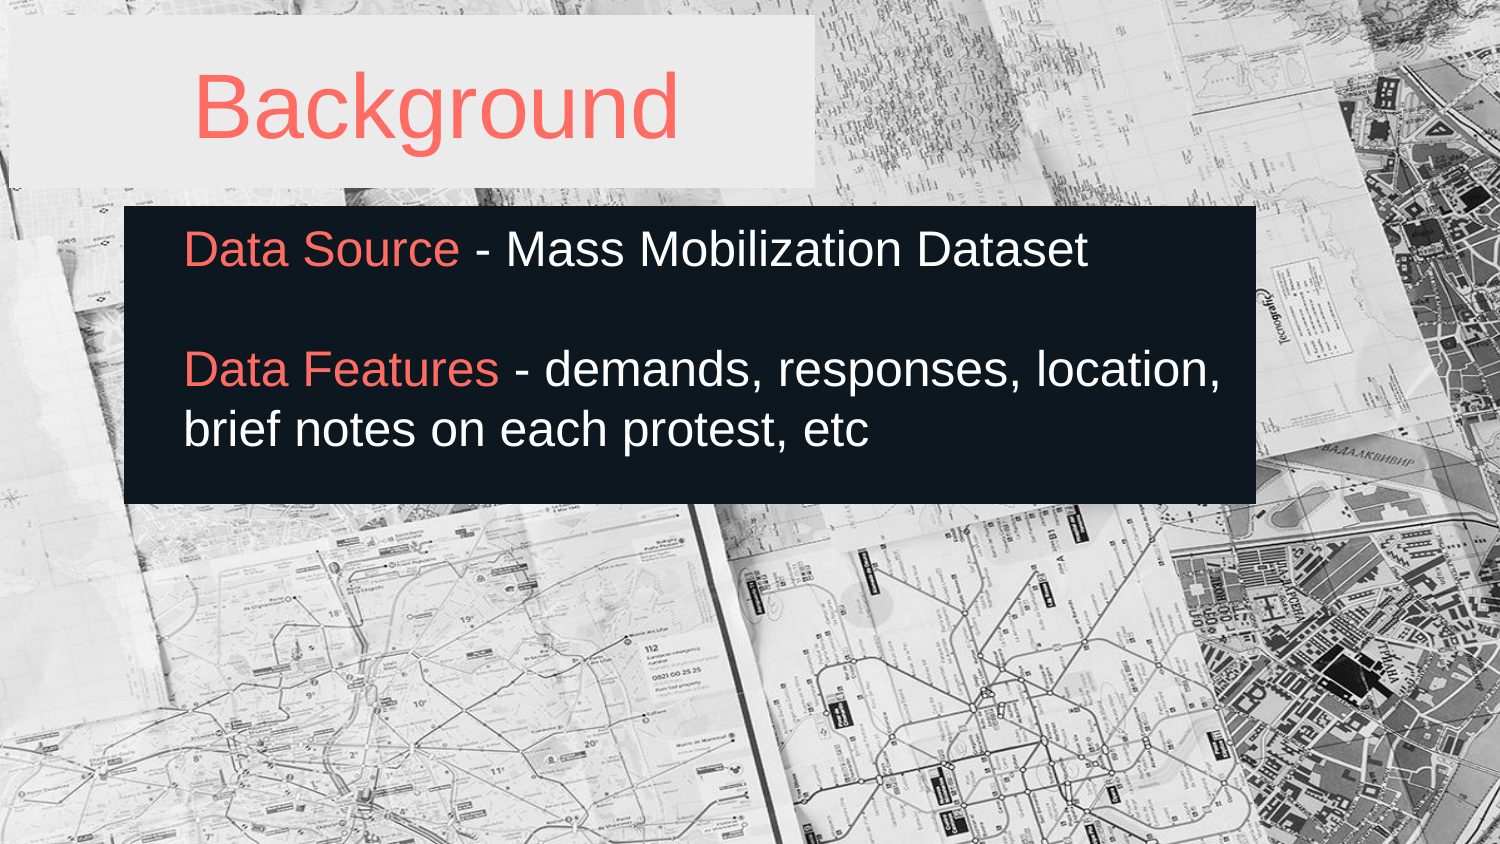

Background

# Data Source - Mass Mobilization Dataset

Data Features - demands, responses, location, brief notes on each protest, etc